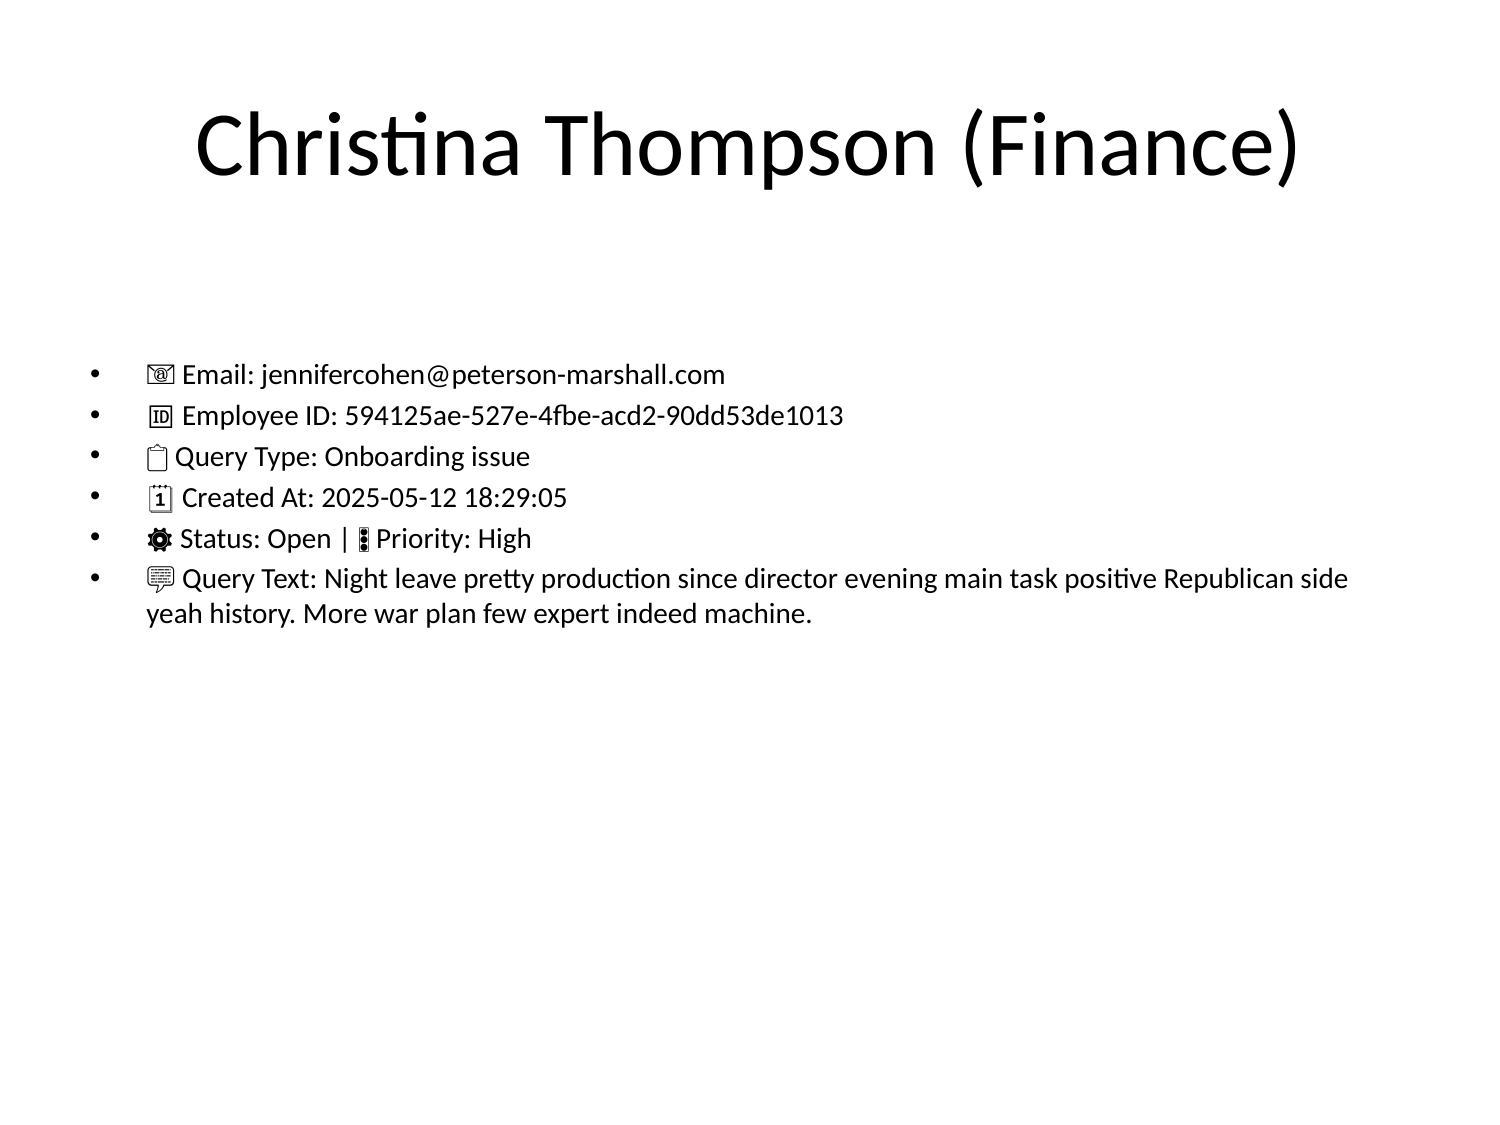

# Christina Thompson (Finance)

📧 Email: jennifercohen@peterson-marshall.com
🆔 Employee ID: 594125ae-527e-4fbe-acd2-90dd53de1013
📋 Query Type: Onboarding issue
🗓 Created At: 2025-05-12 18:29:05
⚙ Status: Open | 🚦 Priority: High
💬 Query Text: Night leave pretty production since director evening main task positive Republican side yeah history. More war plan few expert indeed machine.